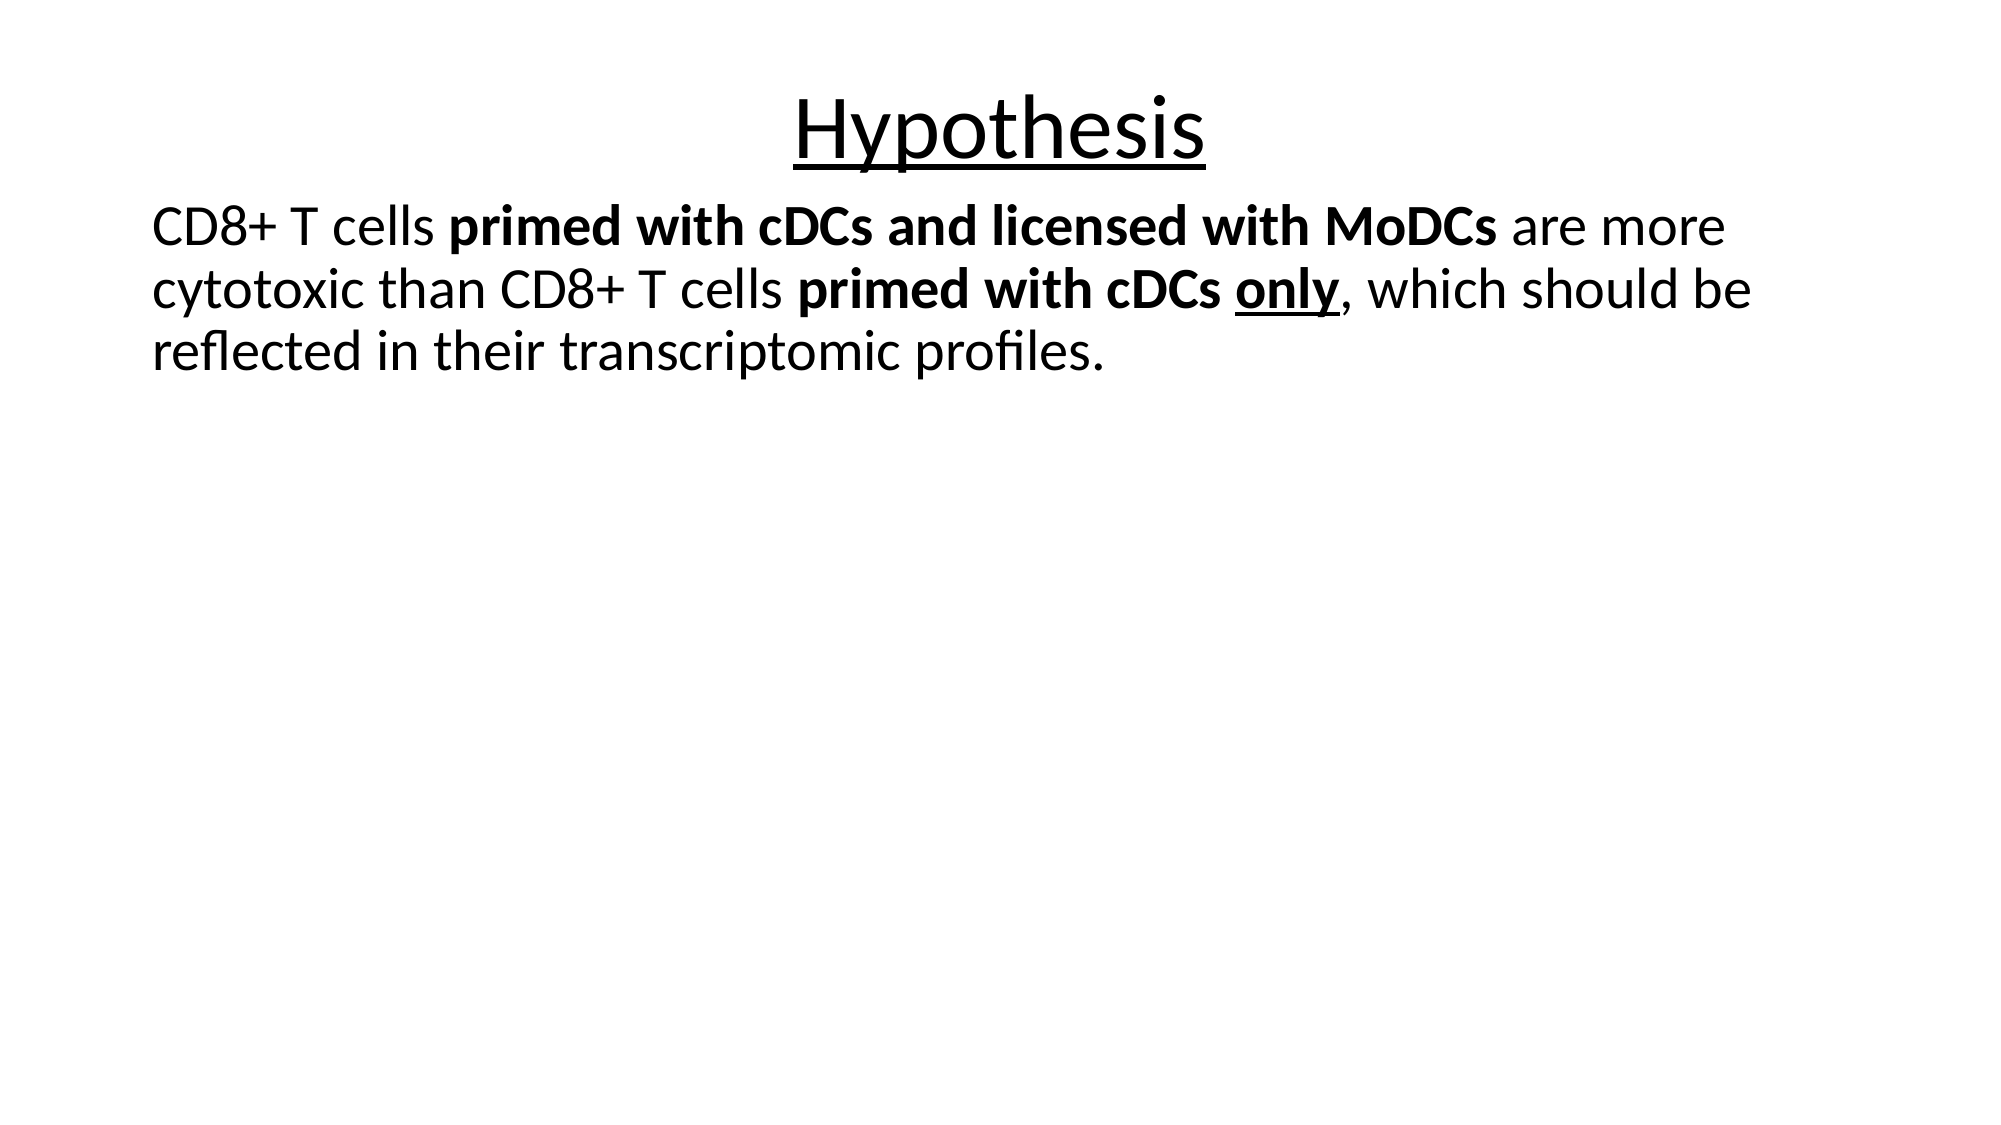

# Hypothesis
CD8+ T cells primed with cDCs and licensed with MoDCs are more cytotoxic than CD8+ T cells primed with cDCs only, which should be reflected in their transcriptomic profiles.